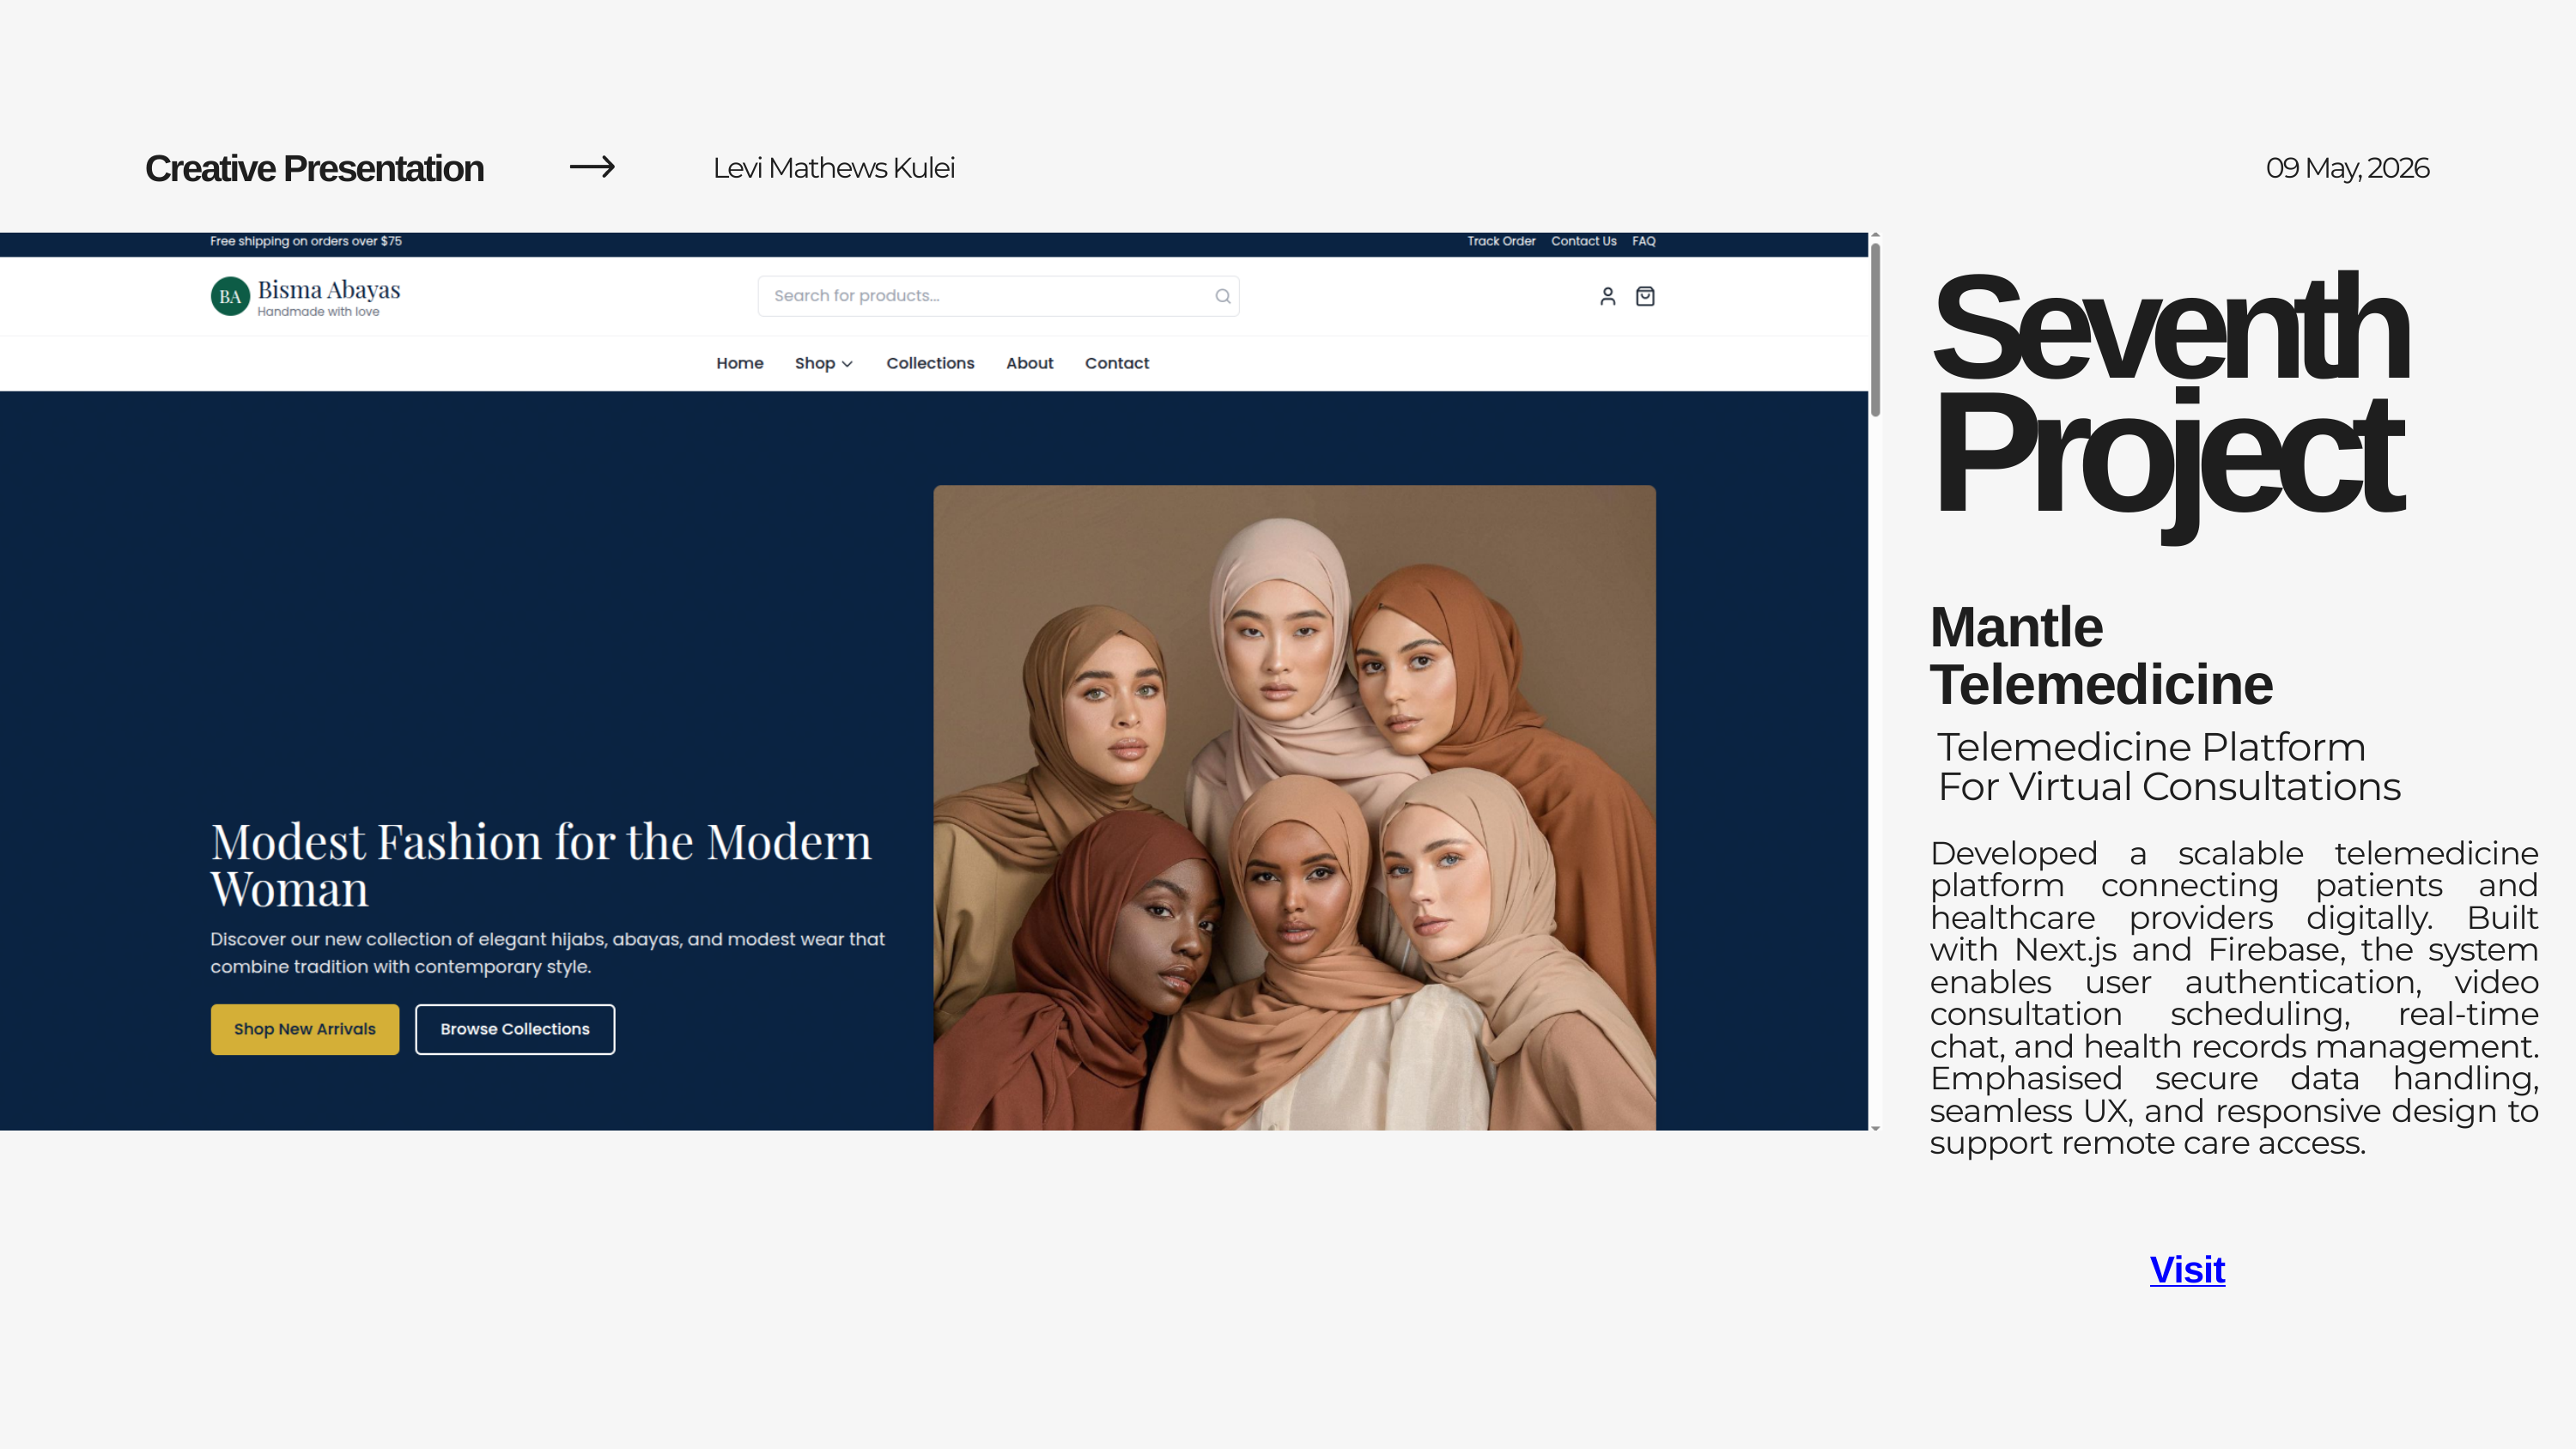

Creative Presentation
Levi Mathews Kulei
09 May, 2026

Seventh
Project
Mantle Telemedicine
Telemedicine Platform For Virtual Consultations
Developed a scalable telemedicine platform connecting patients and healthcare providers digitally. Built with Next.js and Firebase, the system enables user authentication, video consultation scheduling, real-time chat, and health records management. Emphasised secure data handling, seamless UX, and responsive design to support remote care access.
Visit